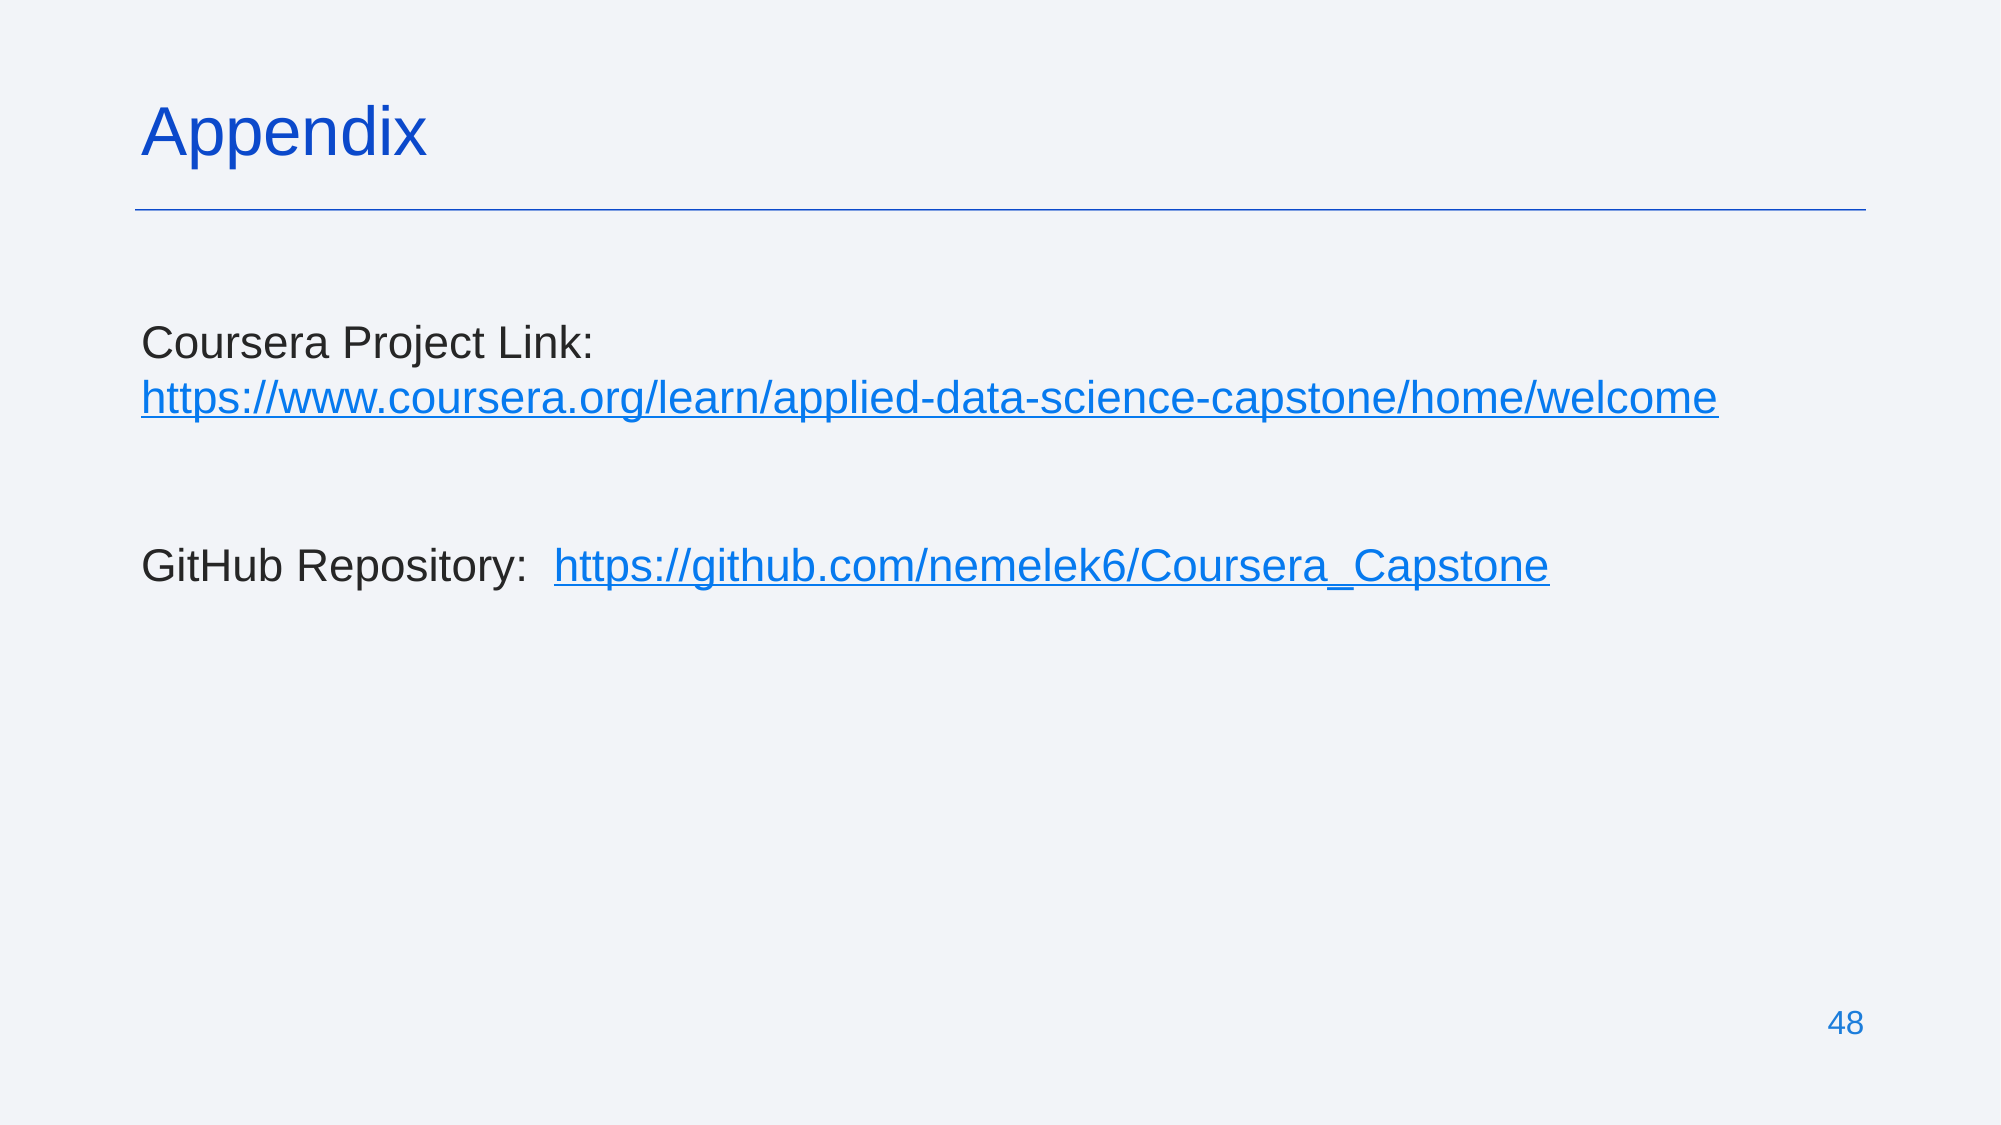

Appendix
Coursera Project Link: https://www.coursera.org/learn/applied-data-science-capstone/home/welcome

GitHub Repository:  https://github.com/nemelek6/Coursera_Capstone
48